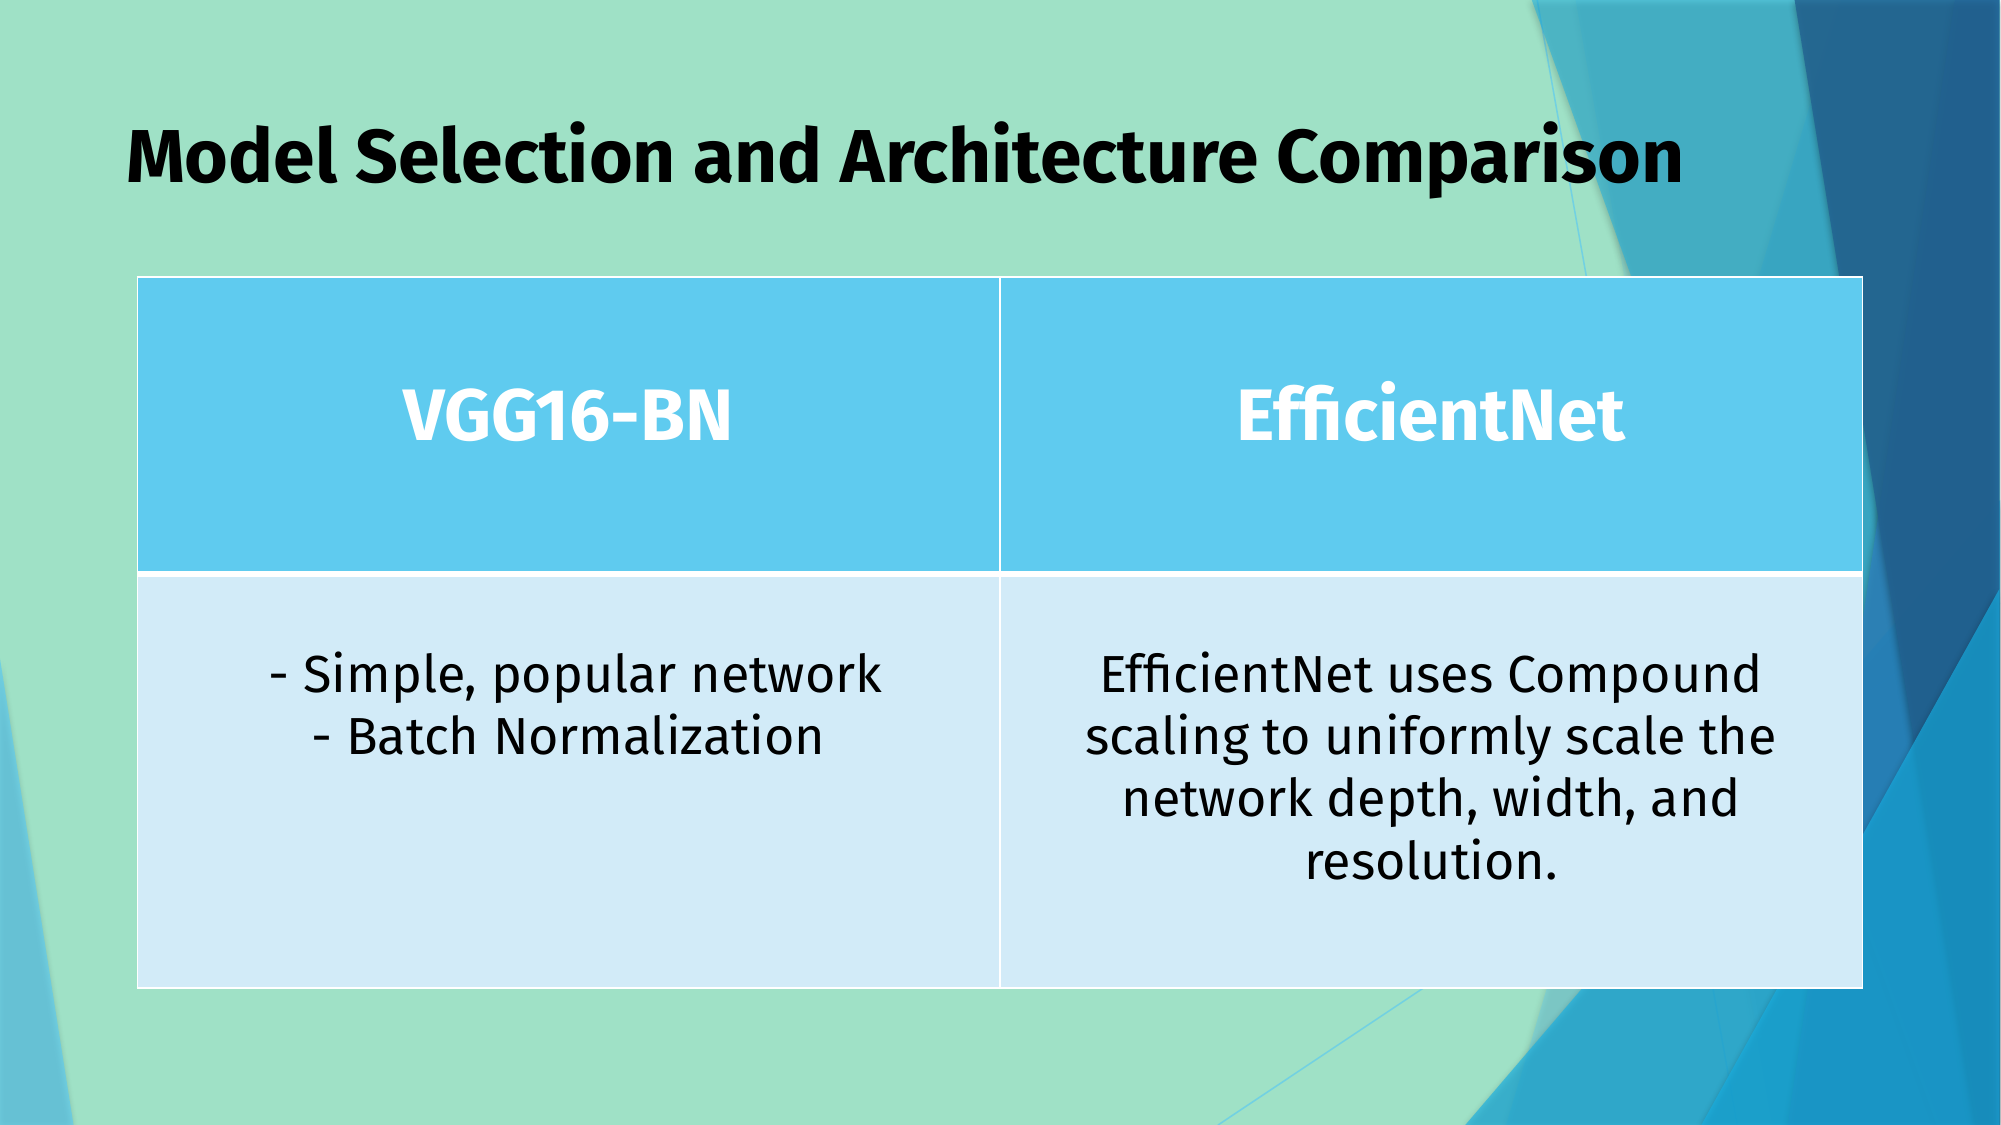

# Model Selection and Architecture Comparison
| VGG16-BN | EfficientNet |
| --- | --- |
| - Simple, popular network - Batch Normalization | EfficientNet uses Compound scaling to uniformly scale the network depth, width, and resolution. |